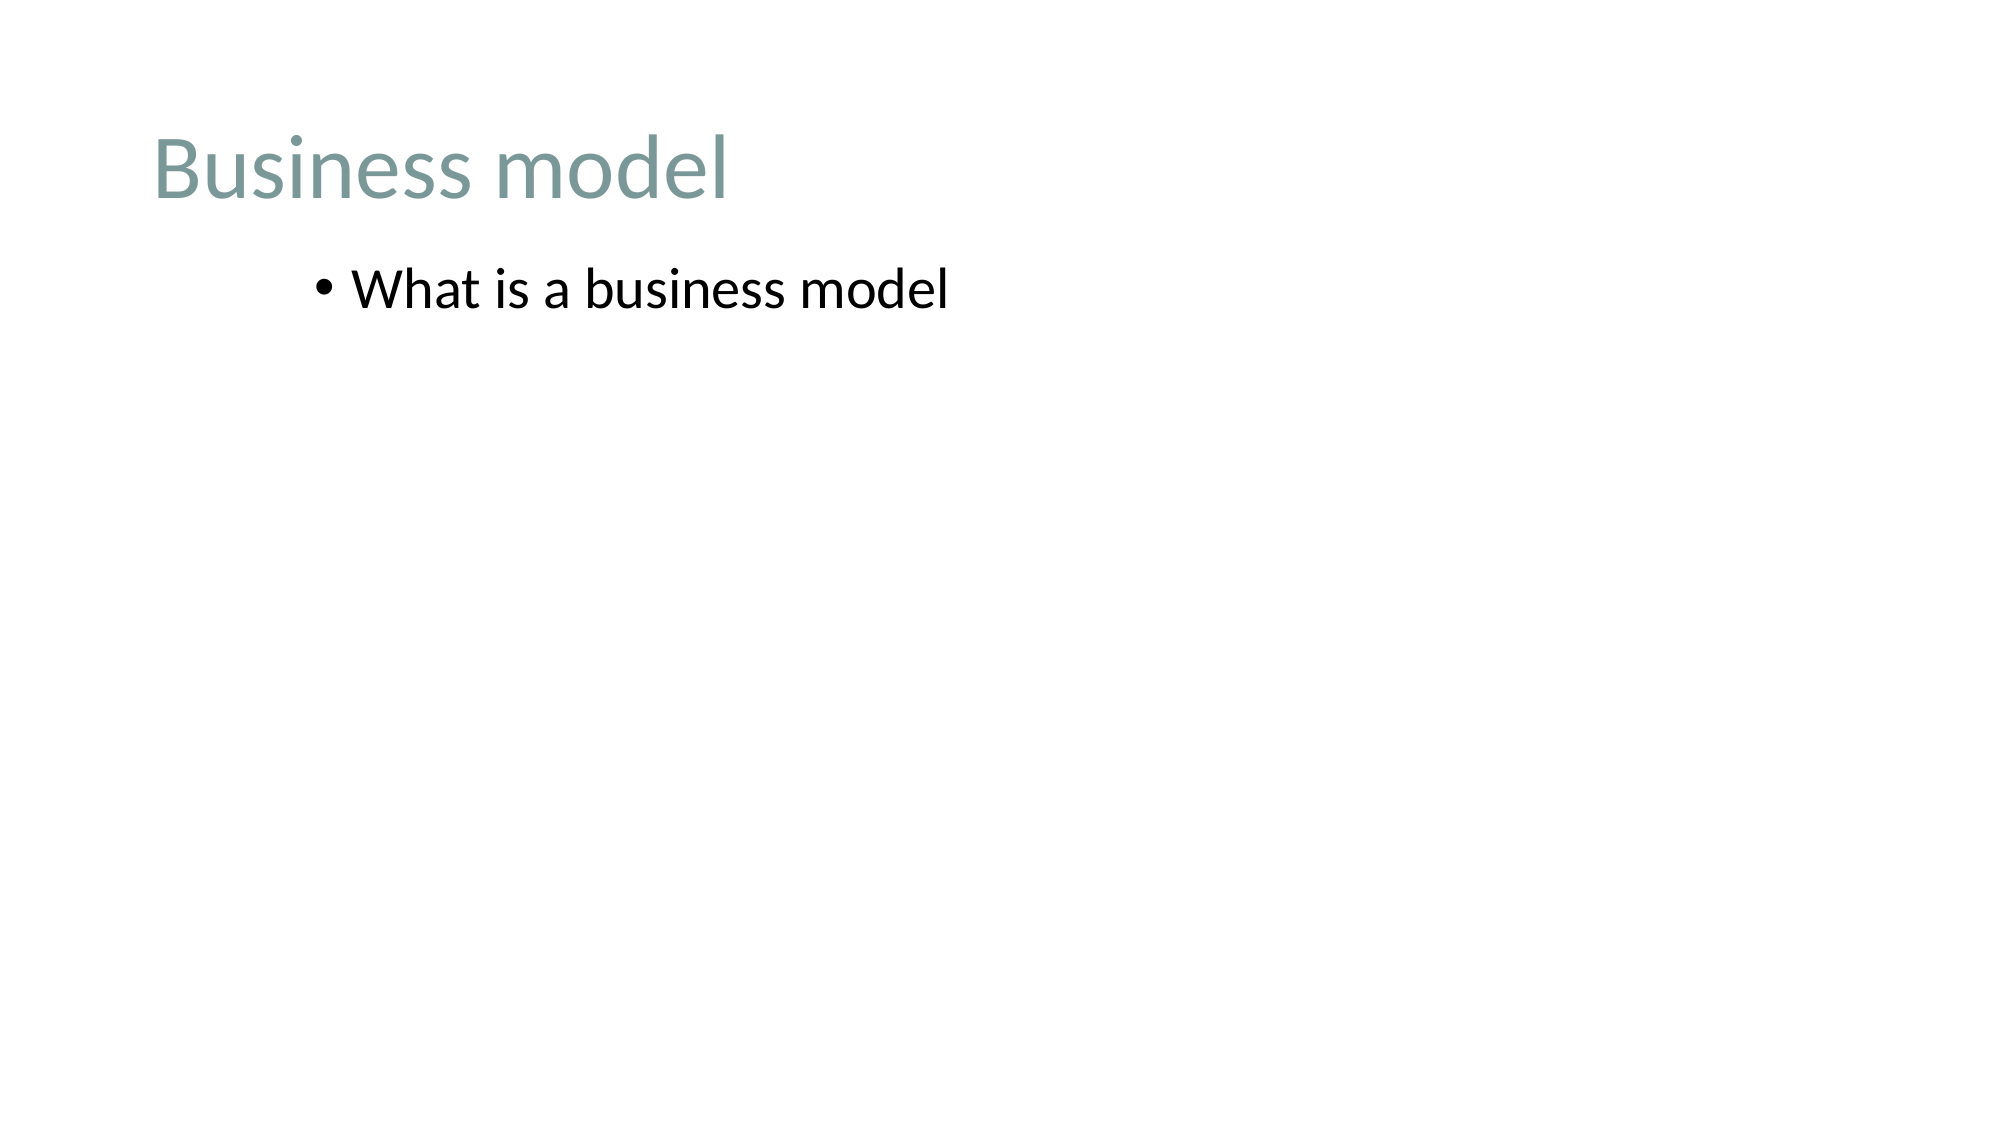

# Business model
What is a business model